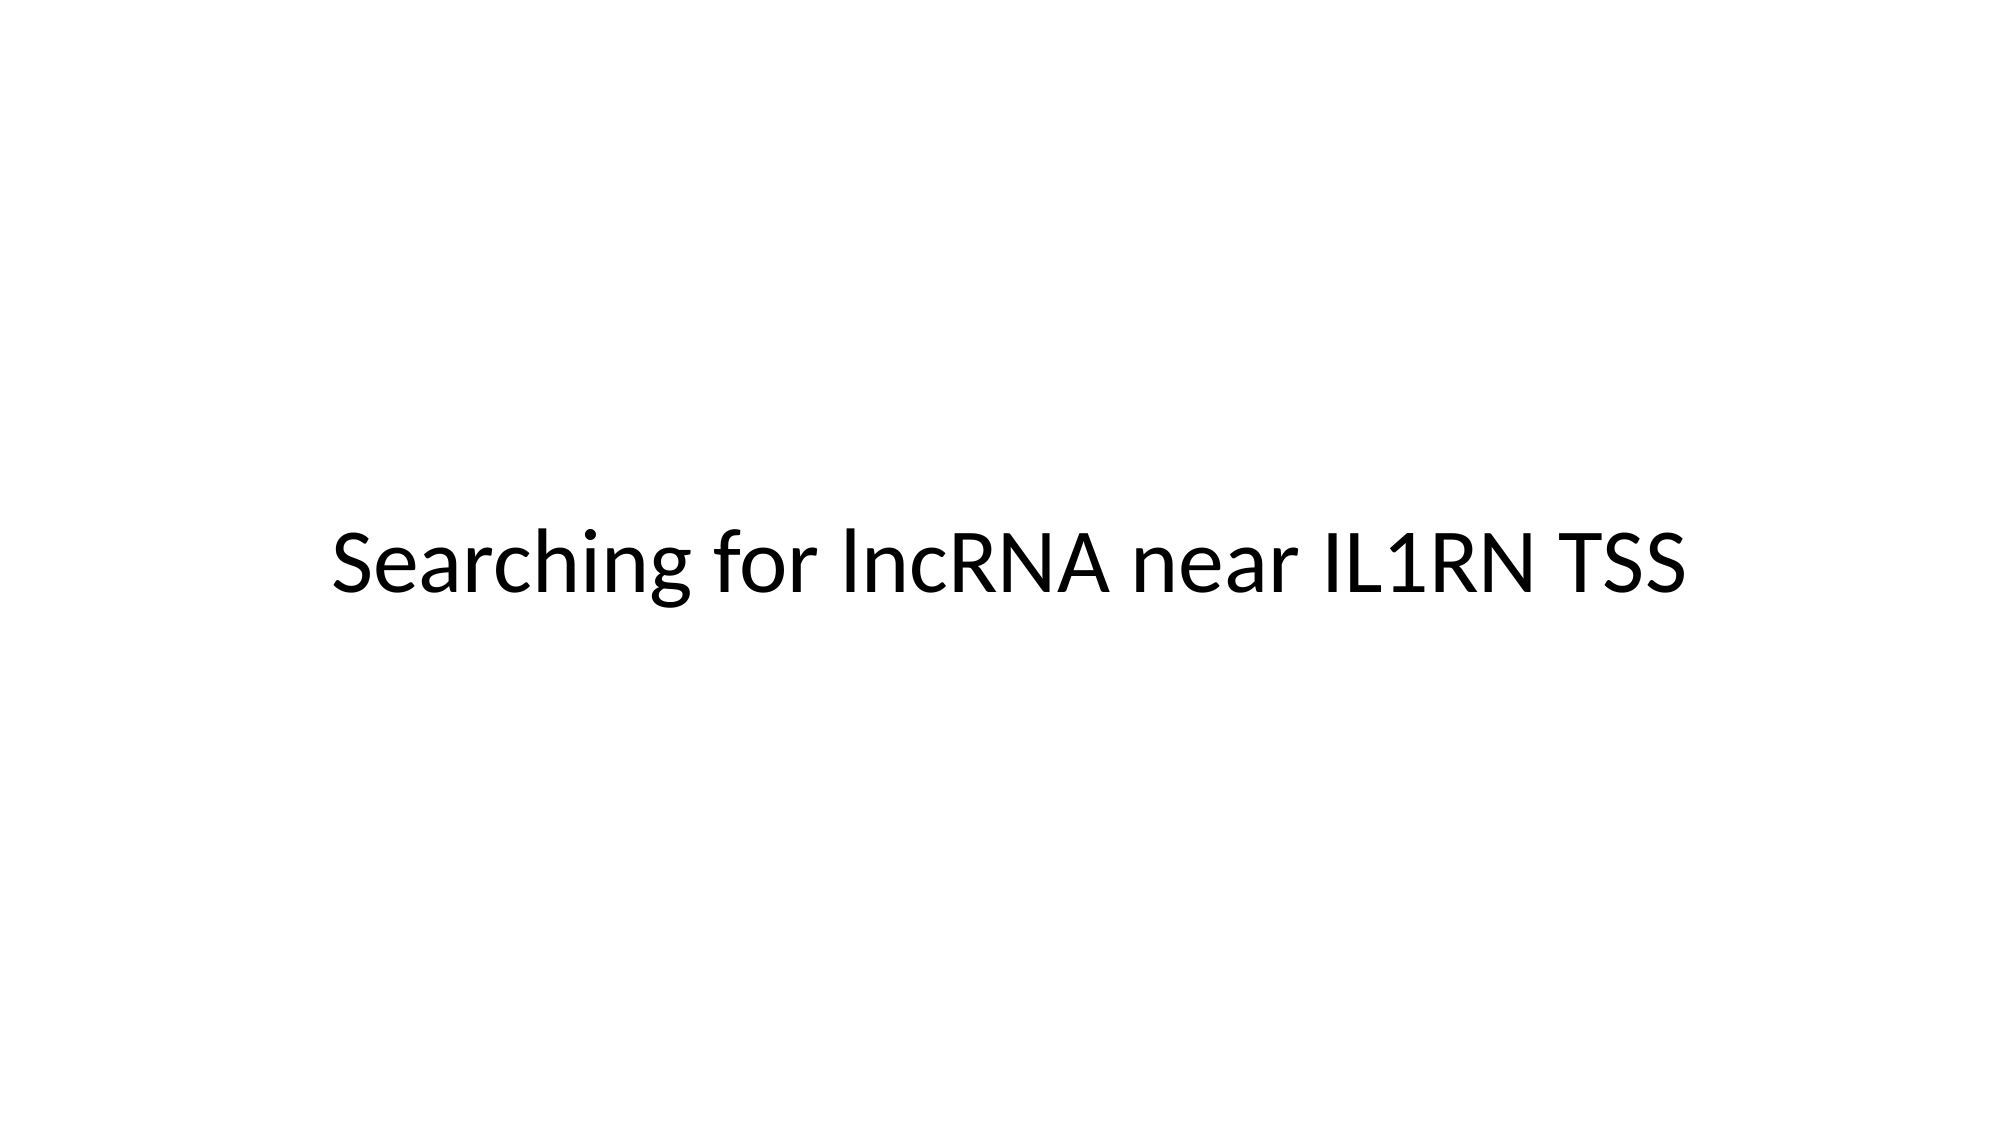

# Searching for lncRNA near IL1RN TSS